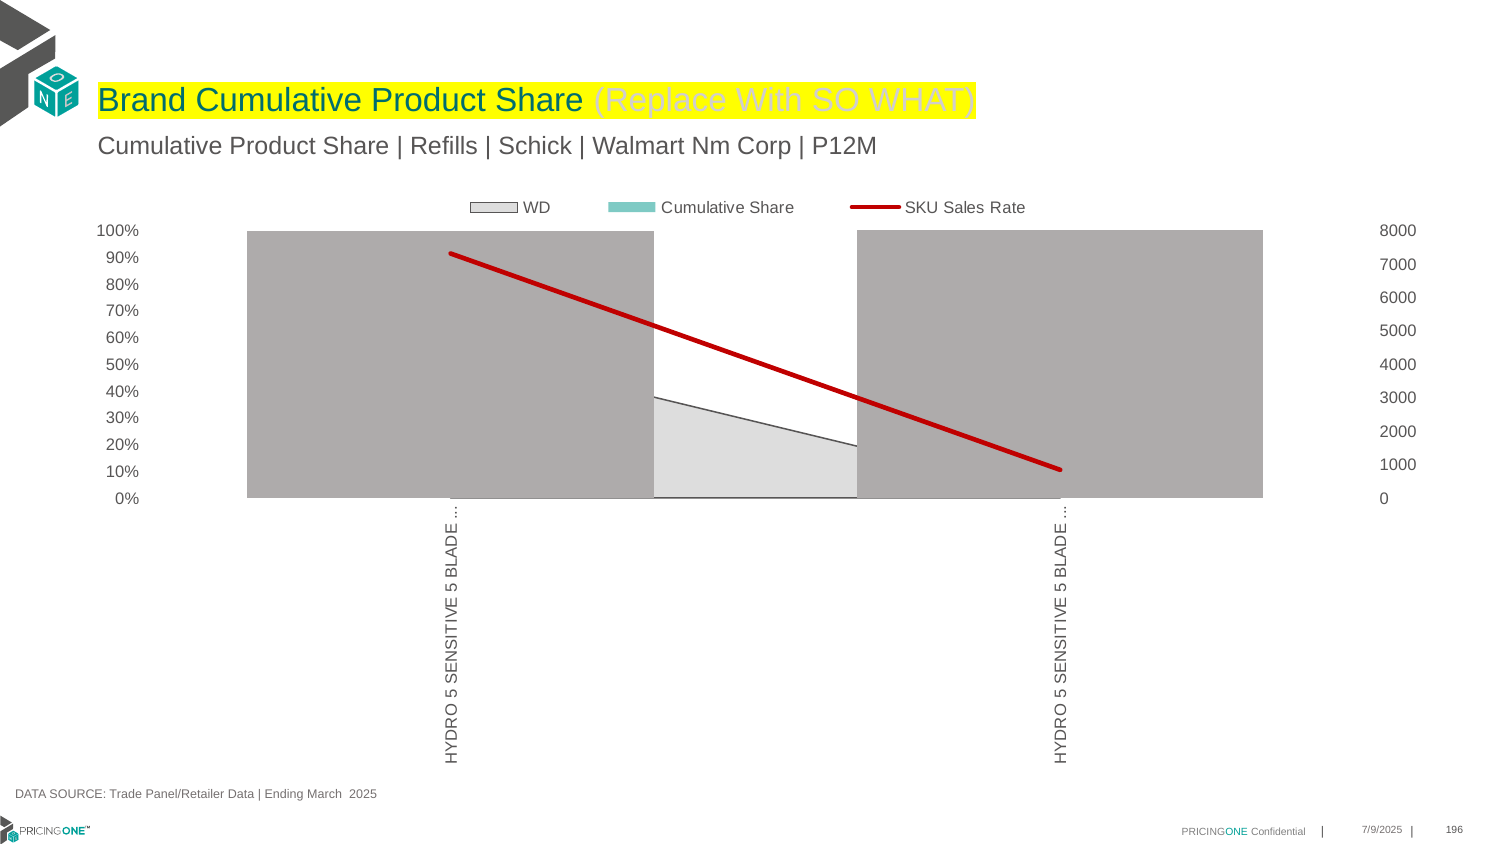

# Brand Cumulative Product Share (Replace With SO WHAT)
Cumulative Product Share | Refills | Schick | Walmart Nm Corp | P12M

### Chart

| Category | WD | Cumulative Share | SKU Sales Rate |
|---|---|---|---|
| HYDRO 5 SENSITIVE 5 BLADE REFILL SENSITIVE 6CT | 0.56 | 0.9957030480134504 | 7307.553571428571 |
| HYDRO 5 SENSITIVE 5 BLADE REFILL SENSITIVE 4CT | 0.01 | 0.9999683689831114 | 839.0 |
DATA SOURCE: Trade Panel/Retailer Data | Ending March  2025

7/9/2025
196